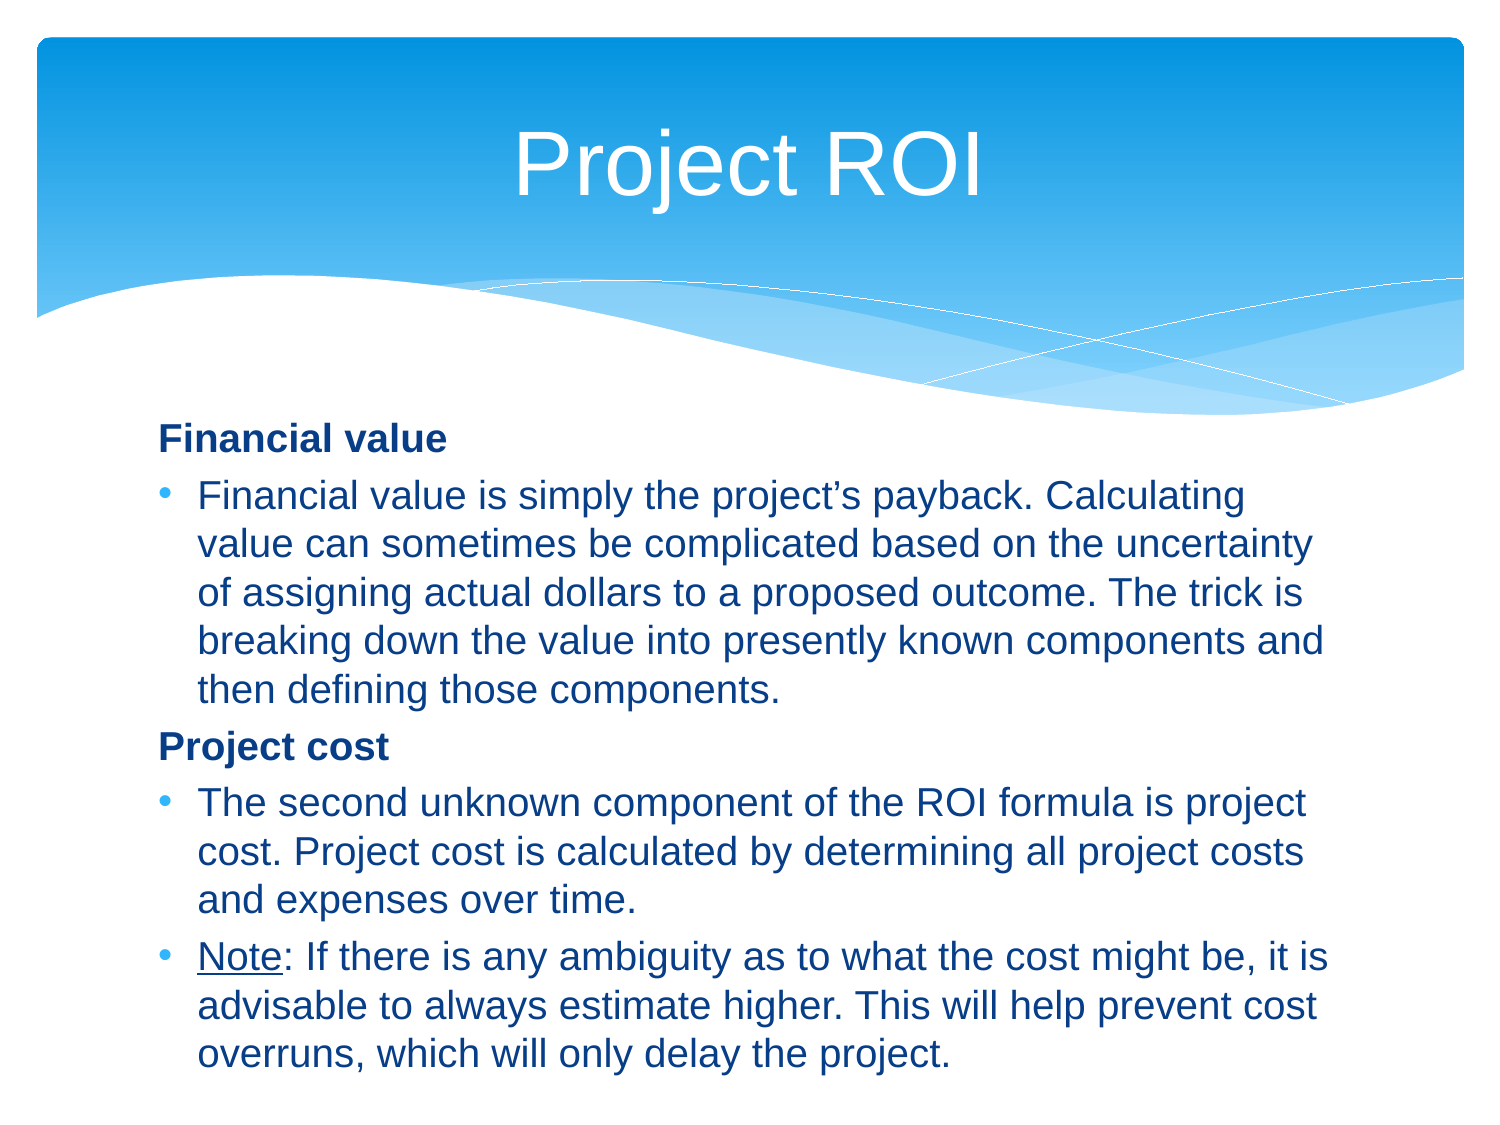

# Project ROI
Financial value
Financial value is simply the project’s payback. Calculating value can sometimes be complicated based on the uncertainty of assigning actual dollars to a proposed outcome. The trick is breaking down the value into presently known components and then defining those components.
Project cost
The second unknown component of the ROI formula is project cost. Project cost is calculated by determining all project costs and expenses over time.
Note: If there is any ambiguity as to what the cost might be, it is advisable to always estimate higher. This will help prevent cost overruns, which will only delay the project.